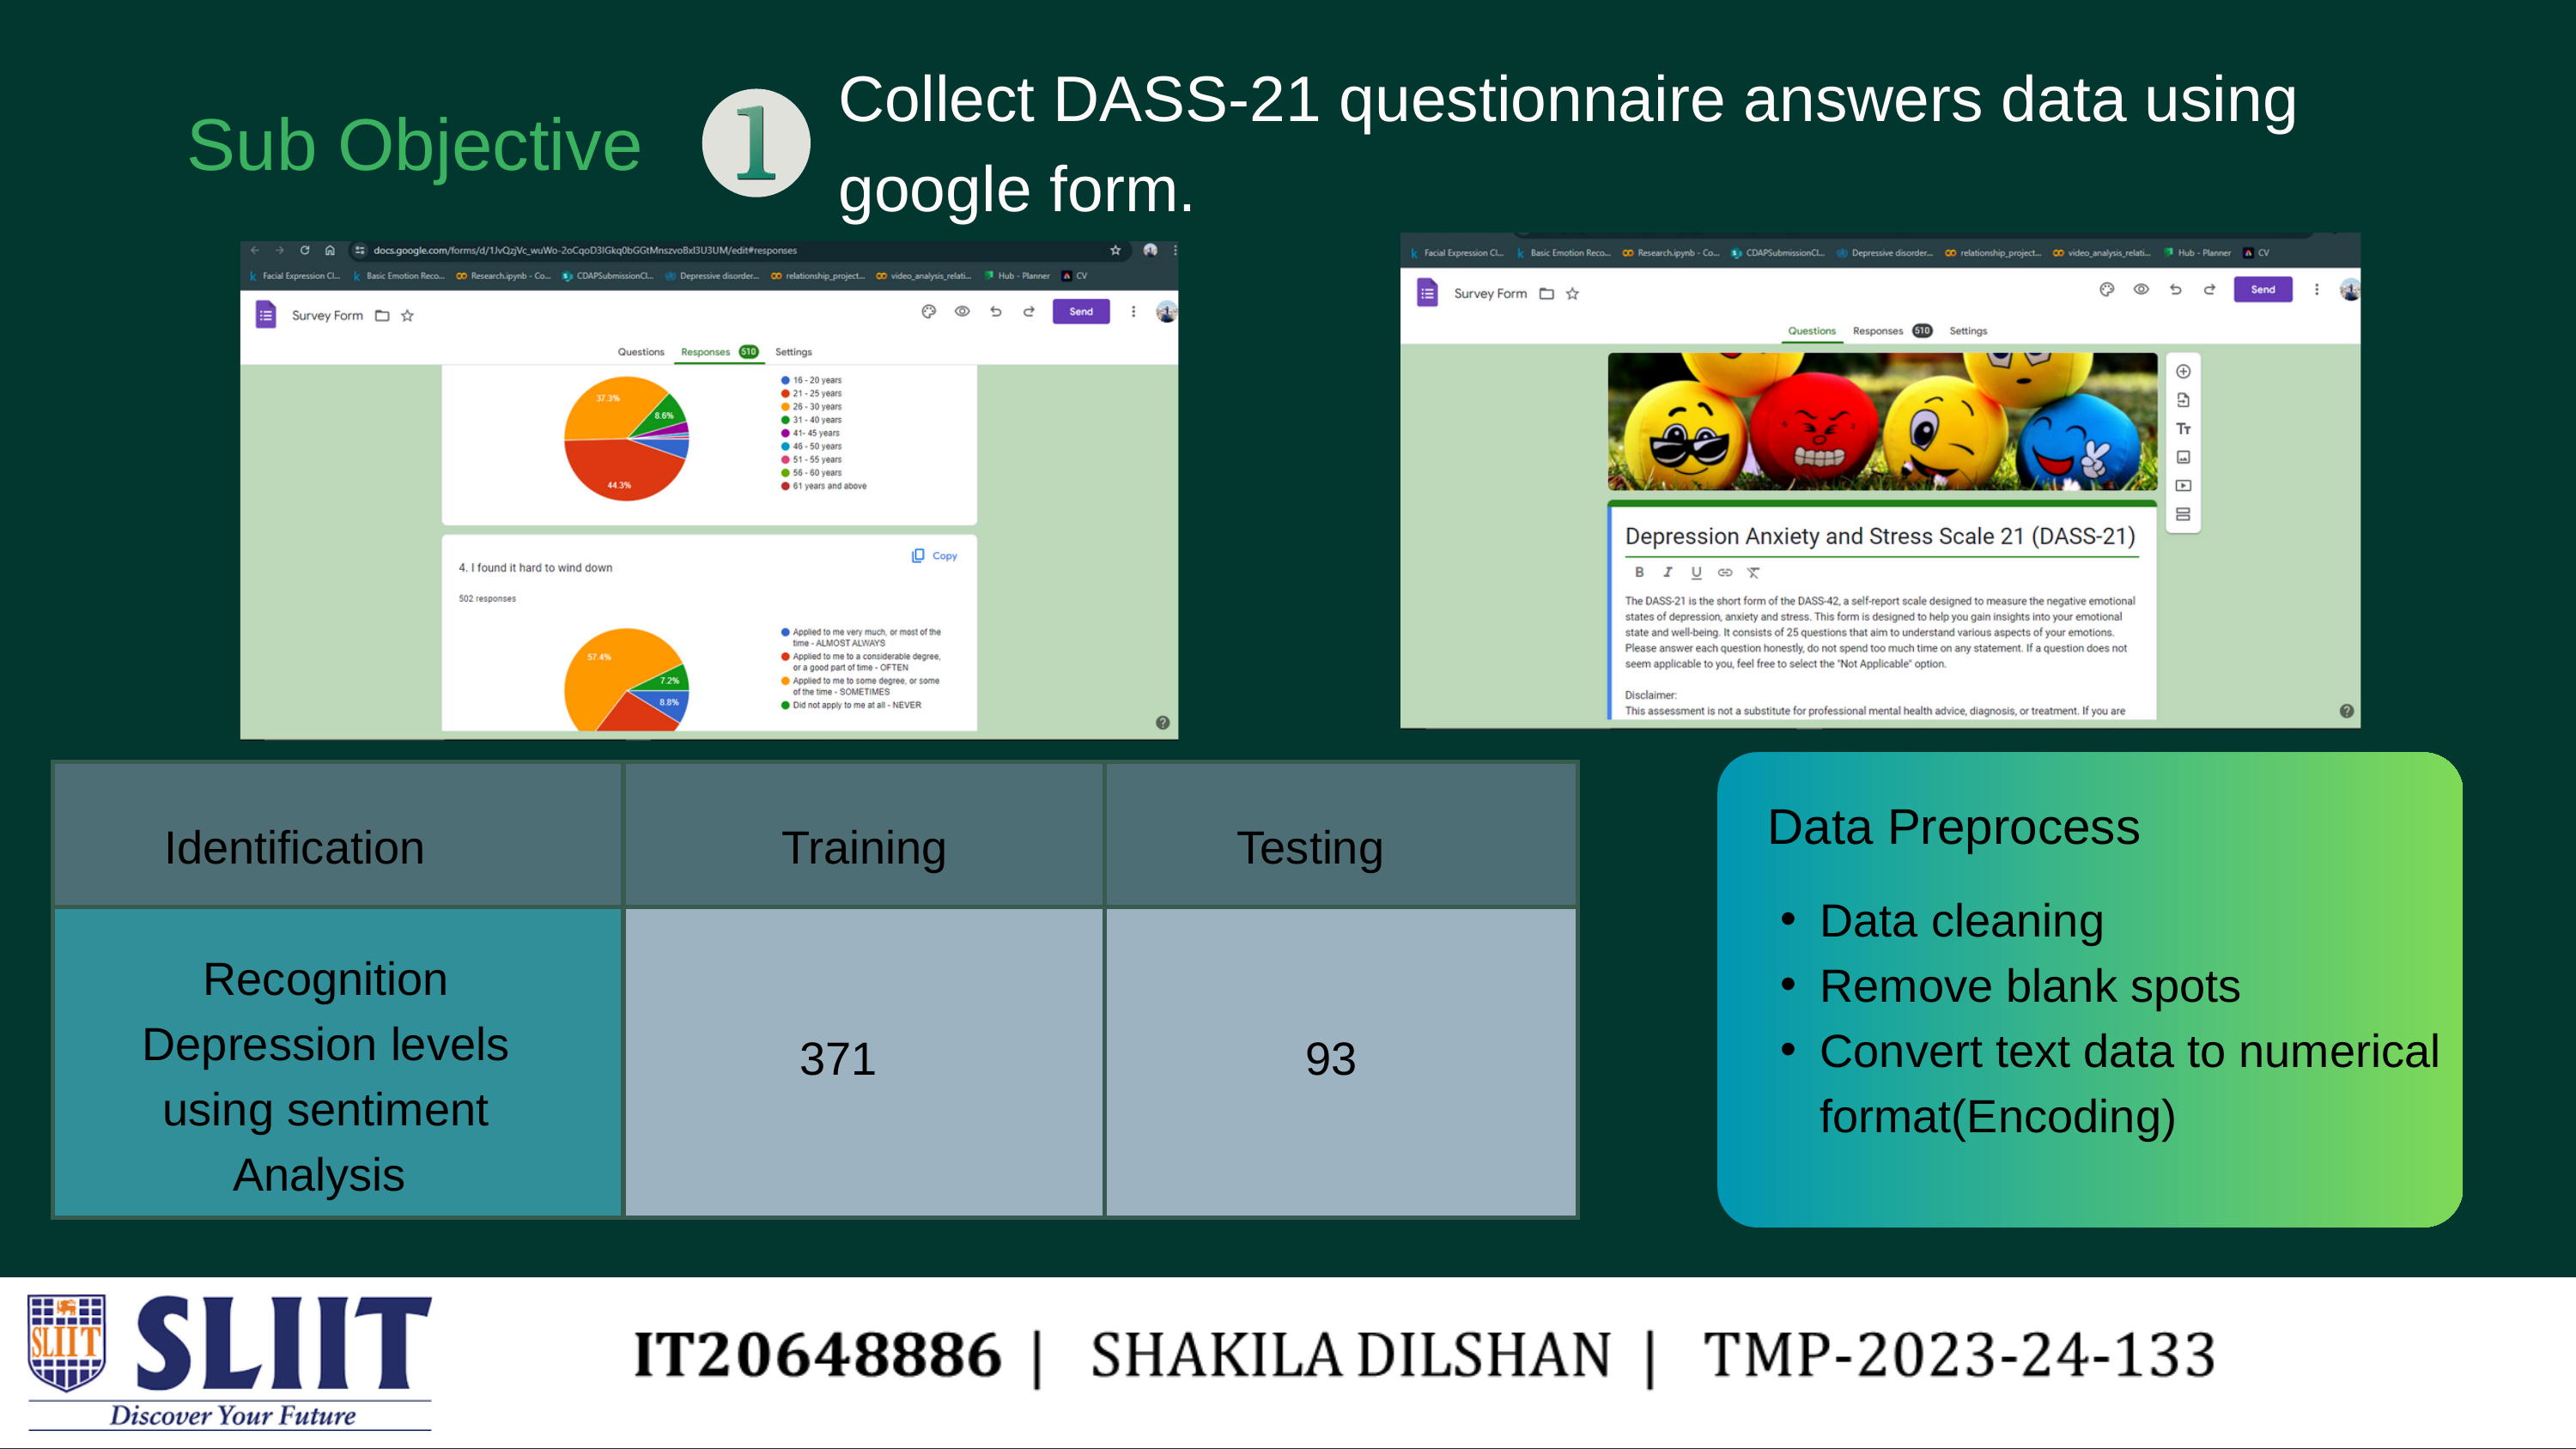

Collect DASS-21 questionnaire answers data using google form.
Sub Objective

|  |  |  |
| --- | --- | --- |
|  |  |  |
Data Preprocess
Identification
Training
Testing
Data cleaning
Remove blank spots
Convert text data to numerical format(Encoding)
Recognition Depression levels using sentiment Analysis
371
93